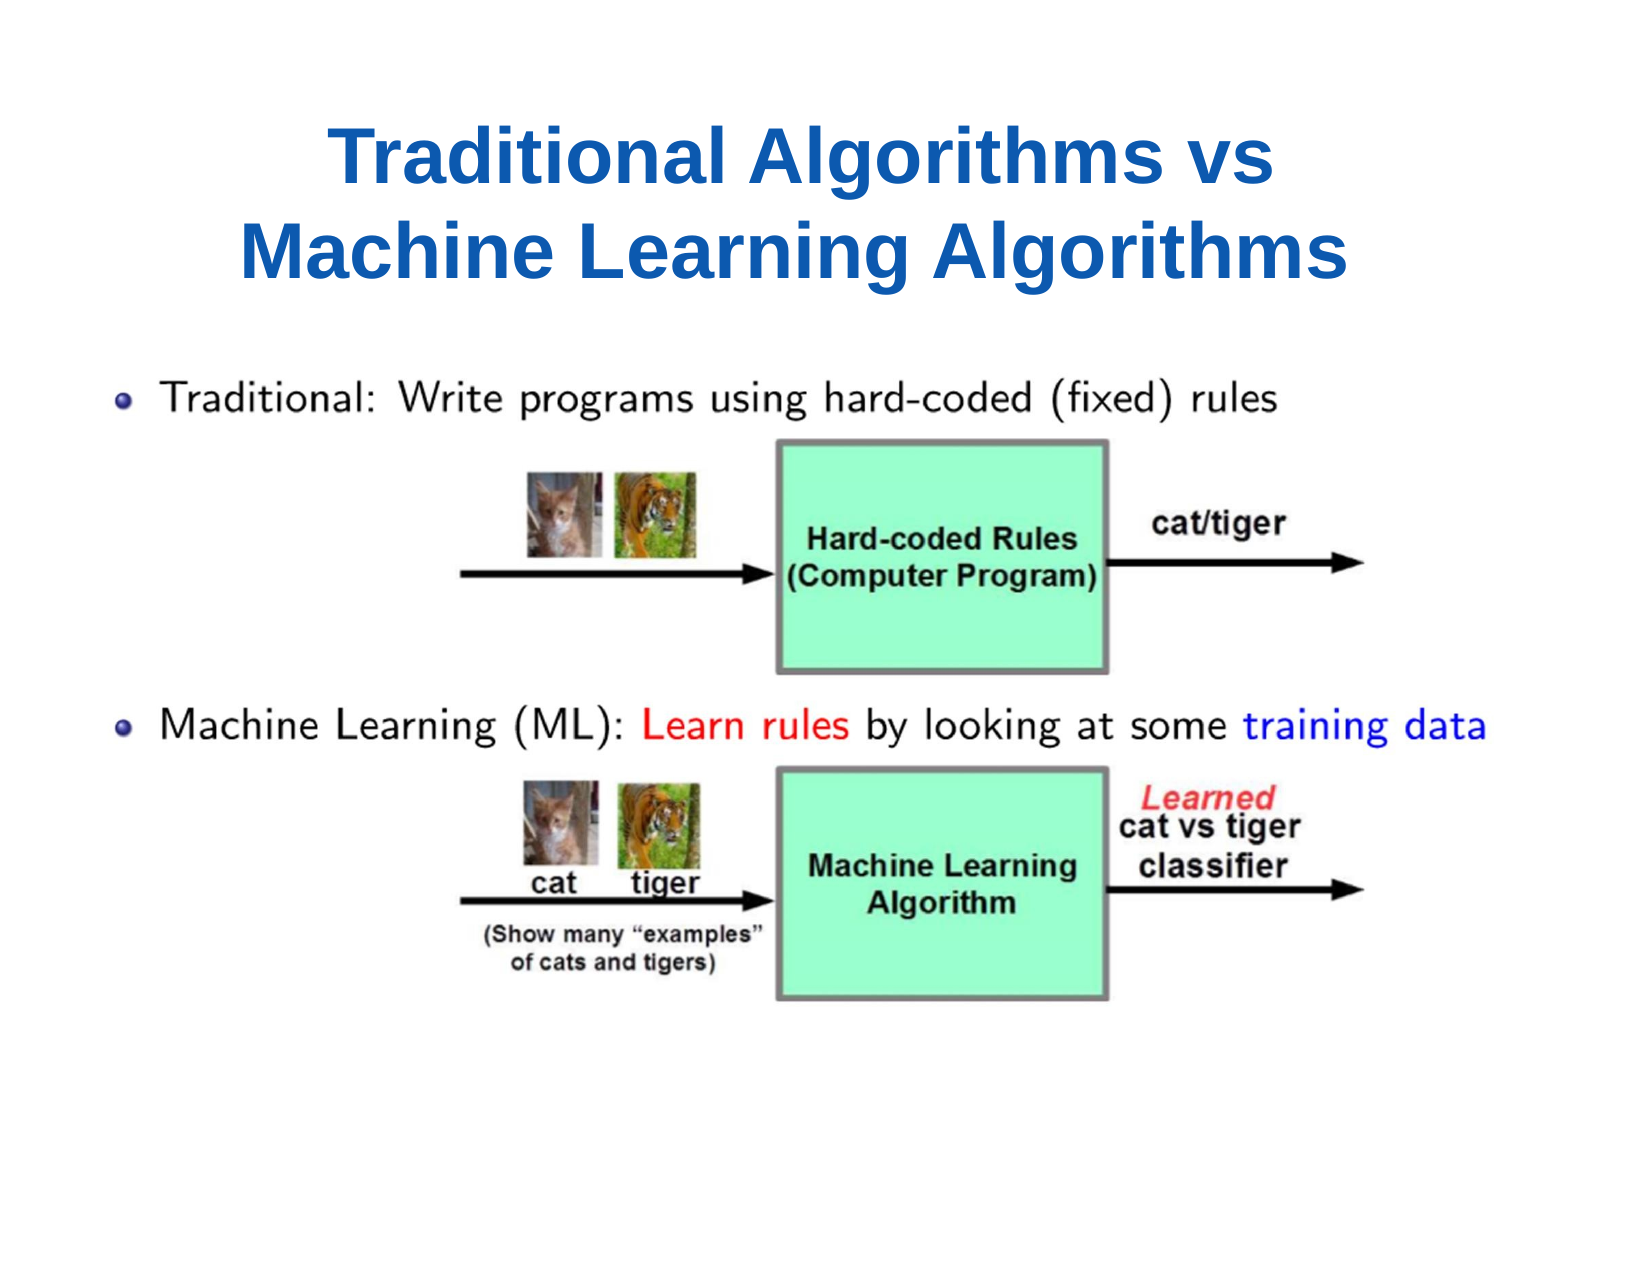

# Traditional Algorithms vs  Machine Learning Algorithms